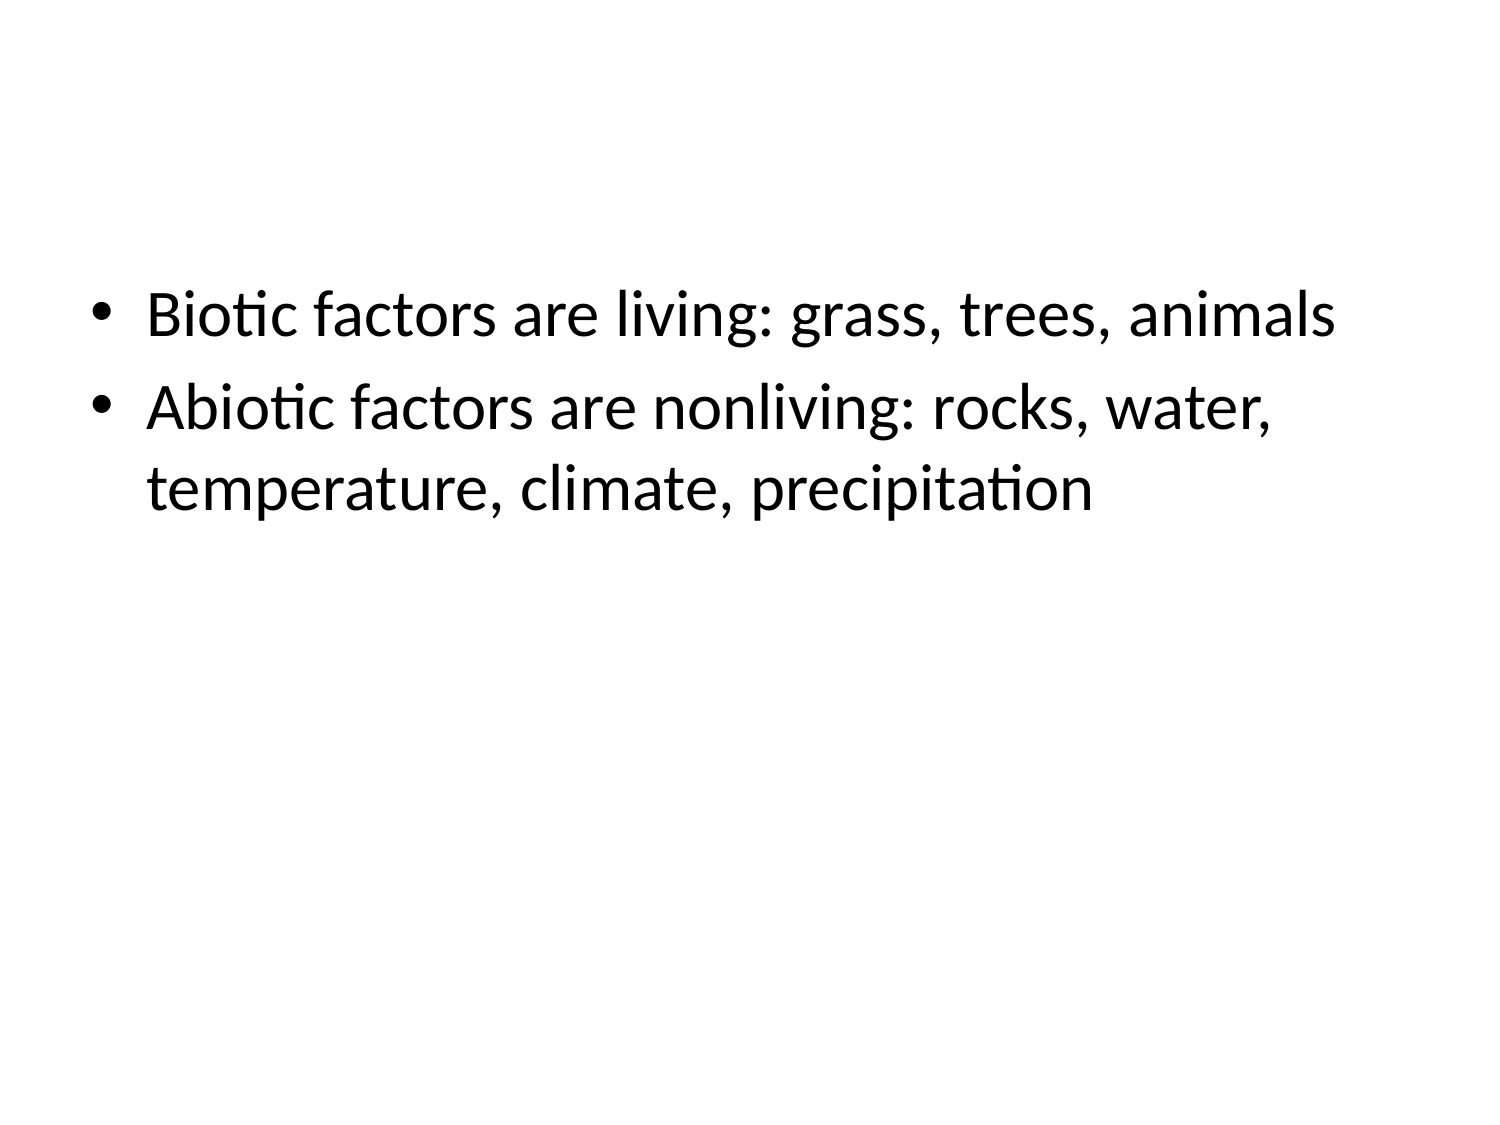

#
Biotic factors are living: grass, trees, animals
Abiotic factors are nonliving: rocks, water, temperature, climate, precipitation